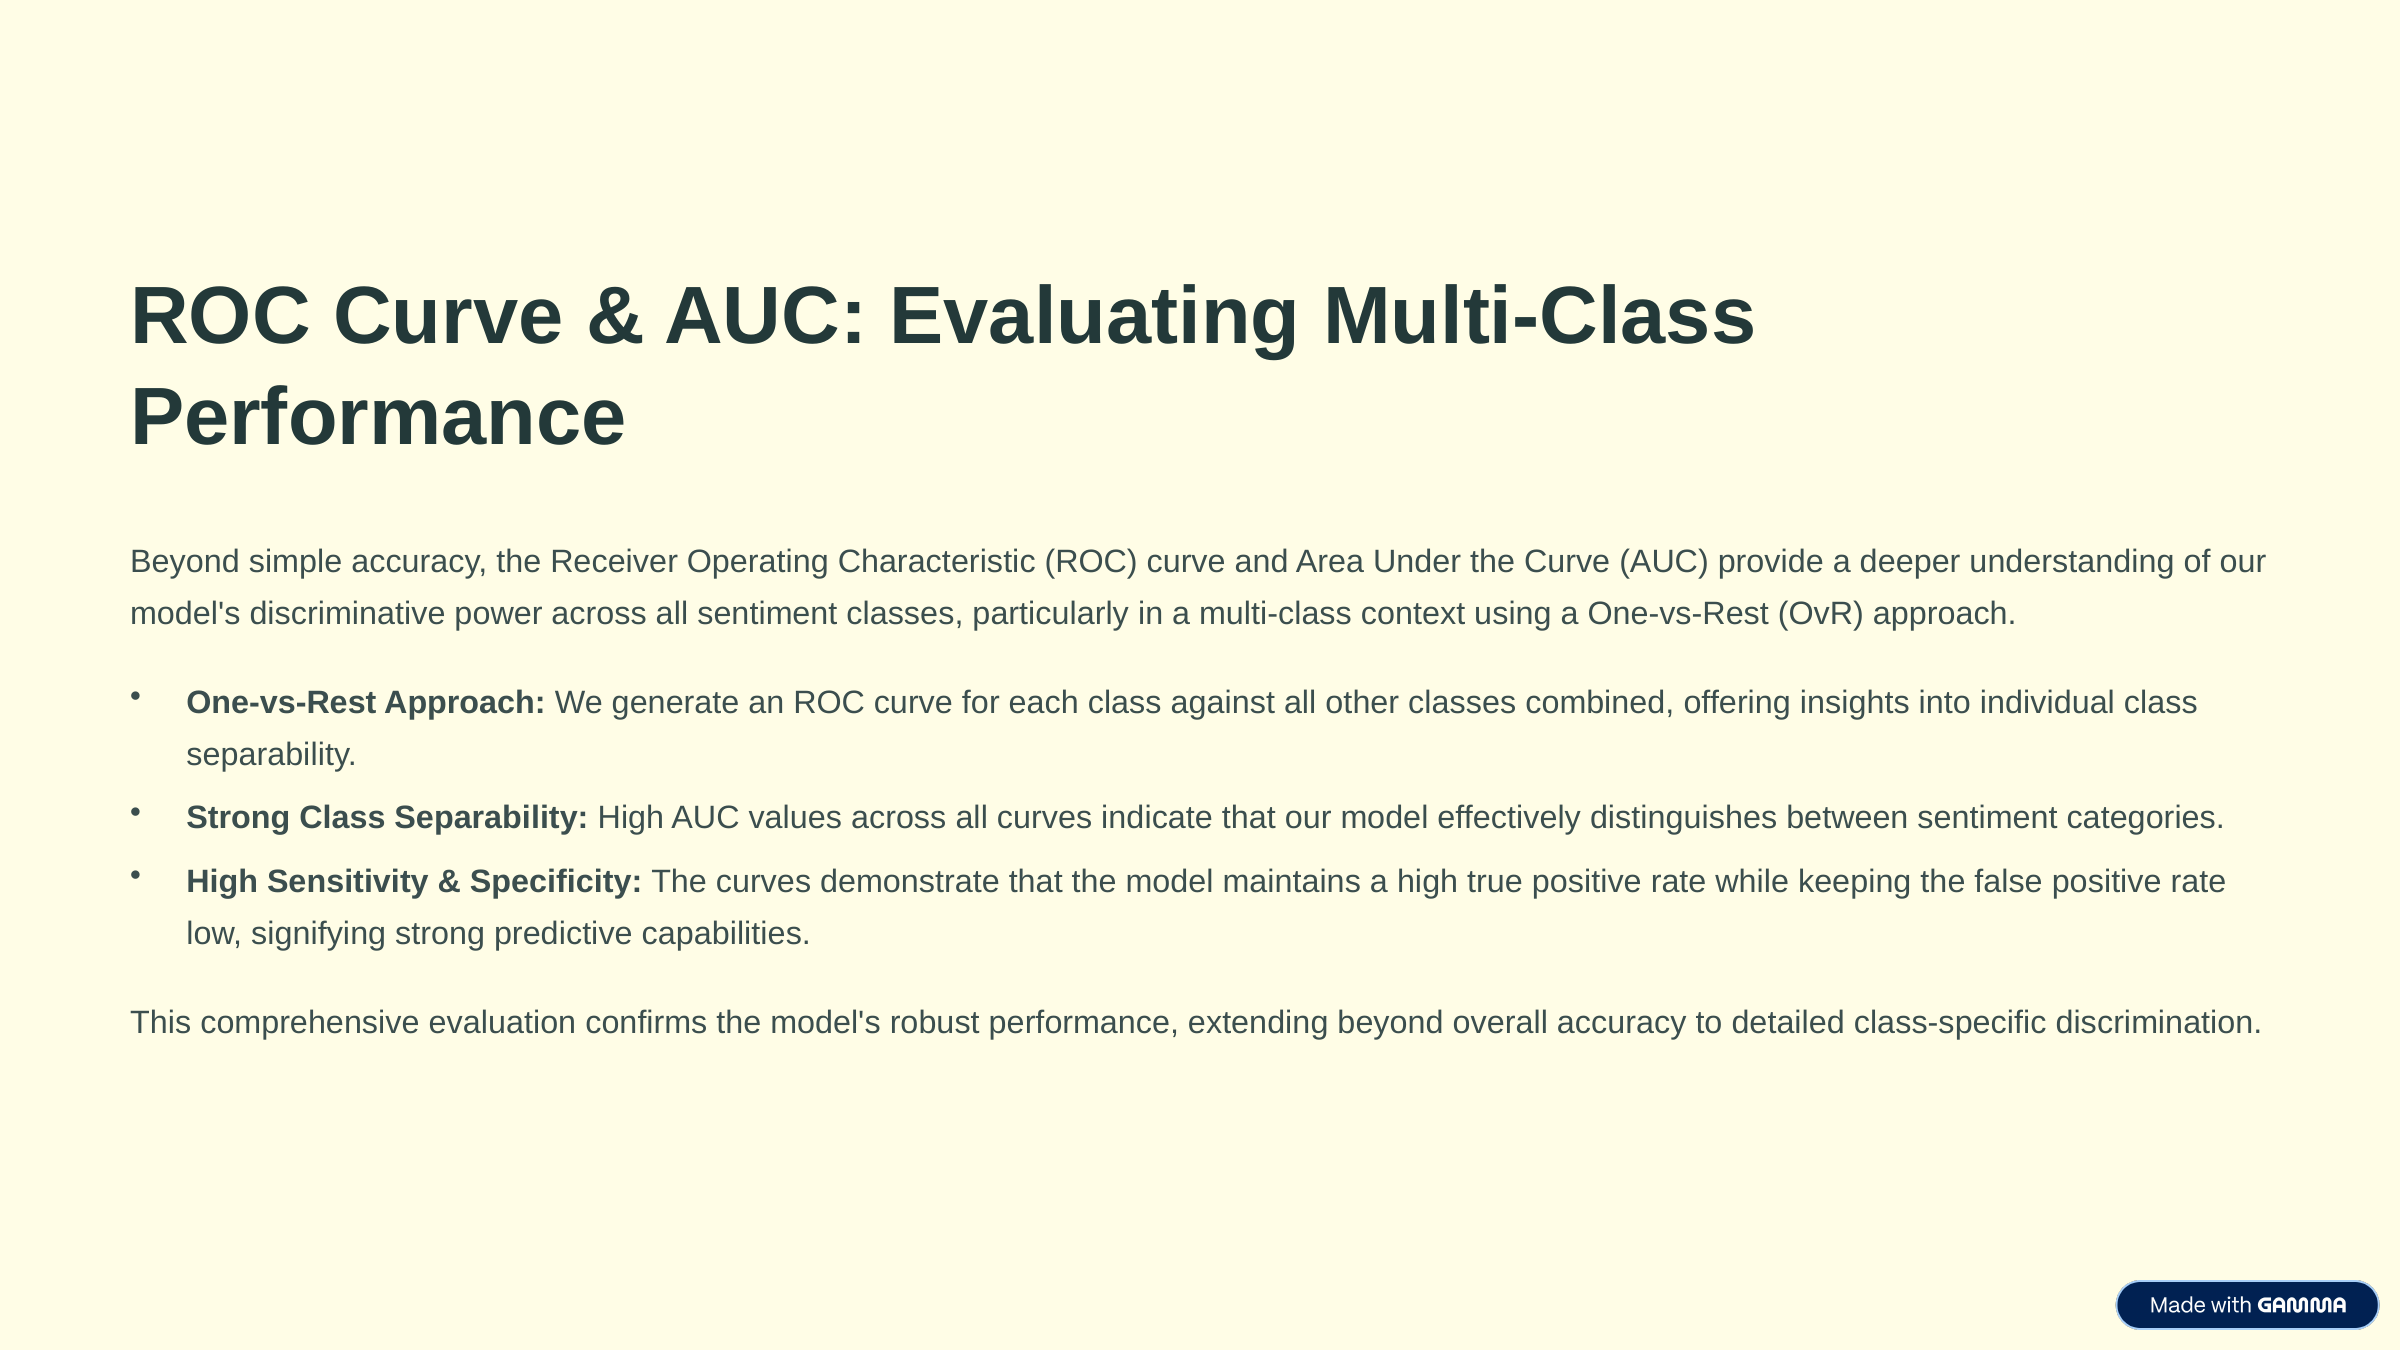

ROC Curve & AUC: Evaluating Multi-Class Performance
Beyond simple accuracy, the Receiver Operating Characteristic (ROC) curve and Area Under the Curve (AUC) provide a deeper understanding of our model's discriminative power across all sentiment classes, particularly in a multi-class context using a One-vs-Rest (OvR) approach.
One-vs-Rest Approach: We generate an ROC curve for each class against all other classes combined, offering insights into individual class separability.
Strong Class Separability: High AUC values across all curves indicate that our model effectively distinguishes between sentiment categories.
High Sensitivity & Specificity: The curves demonstrate that the model maintains a high true positive rate while keeping the false positive rate low, signifying strong predictive capabilities.
This comprehensive evaluation confirms the model's robust performance, extending beyond overall accuracy to detailed class-specific discrimination.